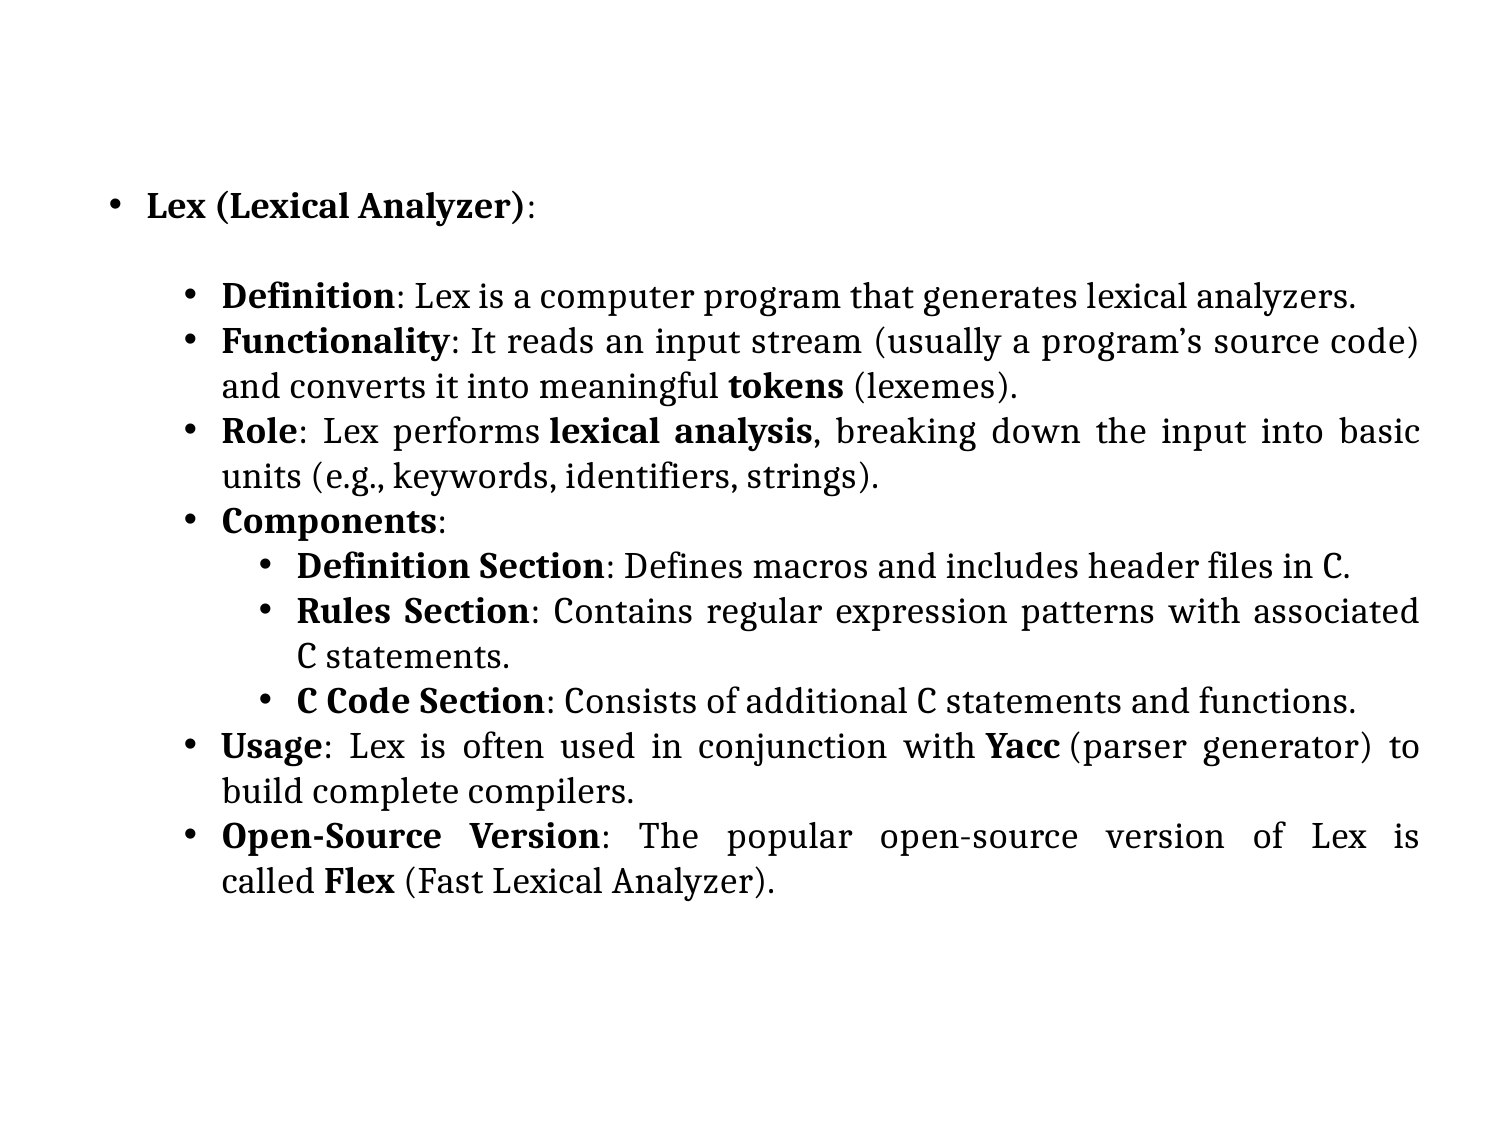

Lex (Lexical Analyzer):

Definition: Lex is a computer program that generates lexical analyzers.
Functionality: It reads an input stream (usually a program’s source code) and converts it into meaningful tokens (lexemes).
Role: Lex performs lexical analysis, breaking down the input into basic units (e.g., keywords, identifiers, strings).
Components:
Definition Section: Defines macros and includes header files in C.
Rules Section: Contains regular expression patterns with associated C statements.
C Code Section: Consists of additional C statements and functions.
Usage: Lex is often used in conjunction with Yacc (parser generator) to build complete compilers.
Open-Source Version: The popular open-source version of Lex is called Flex (Fast Lexical Analyzer).